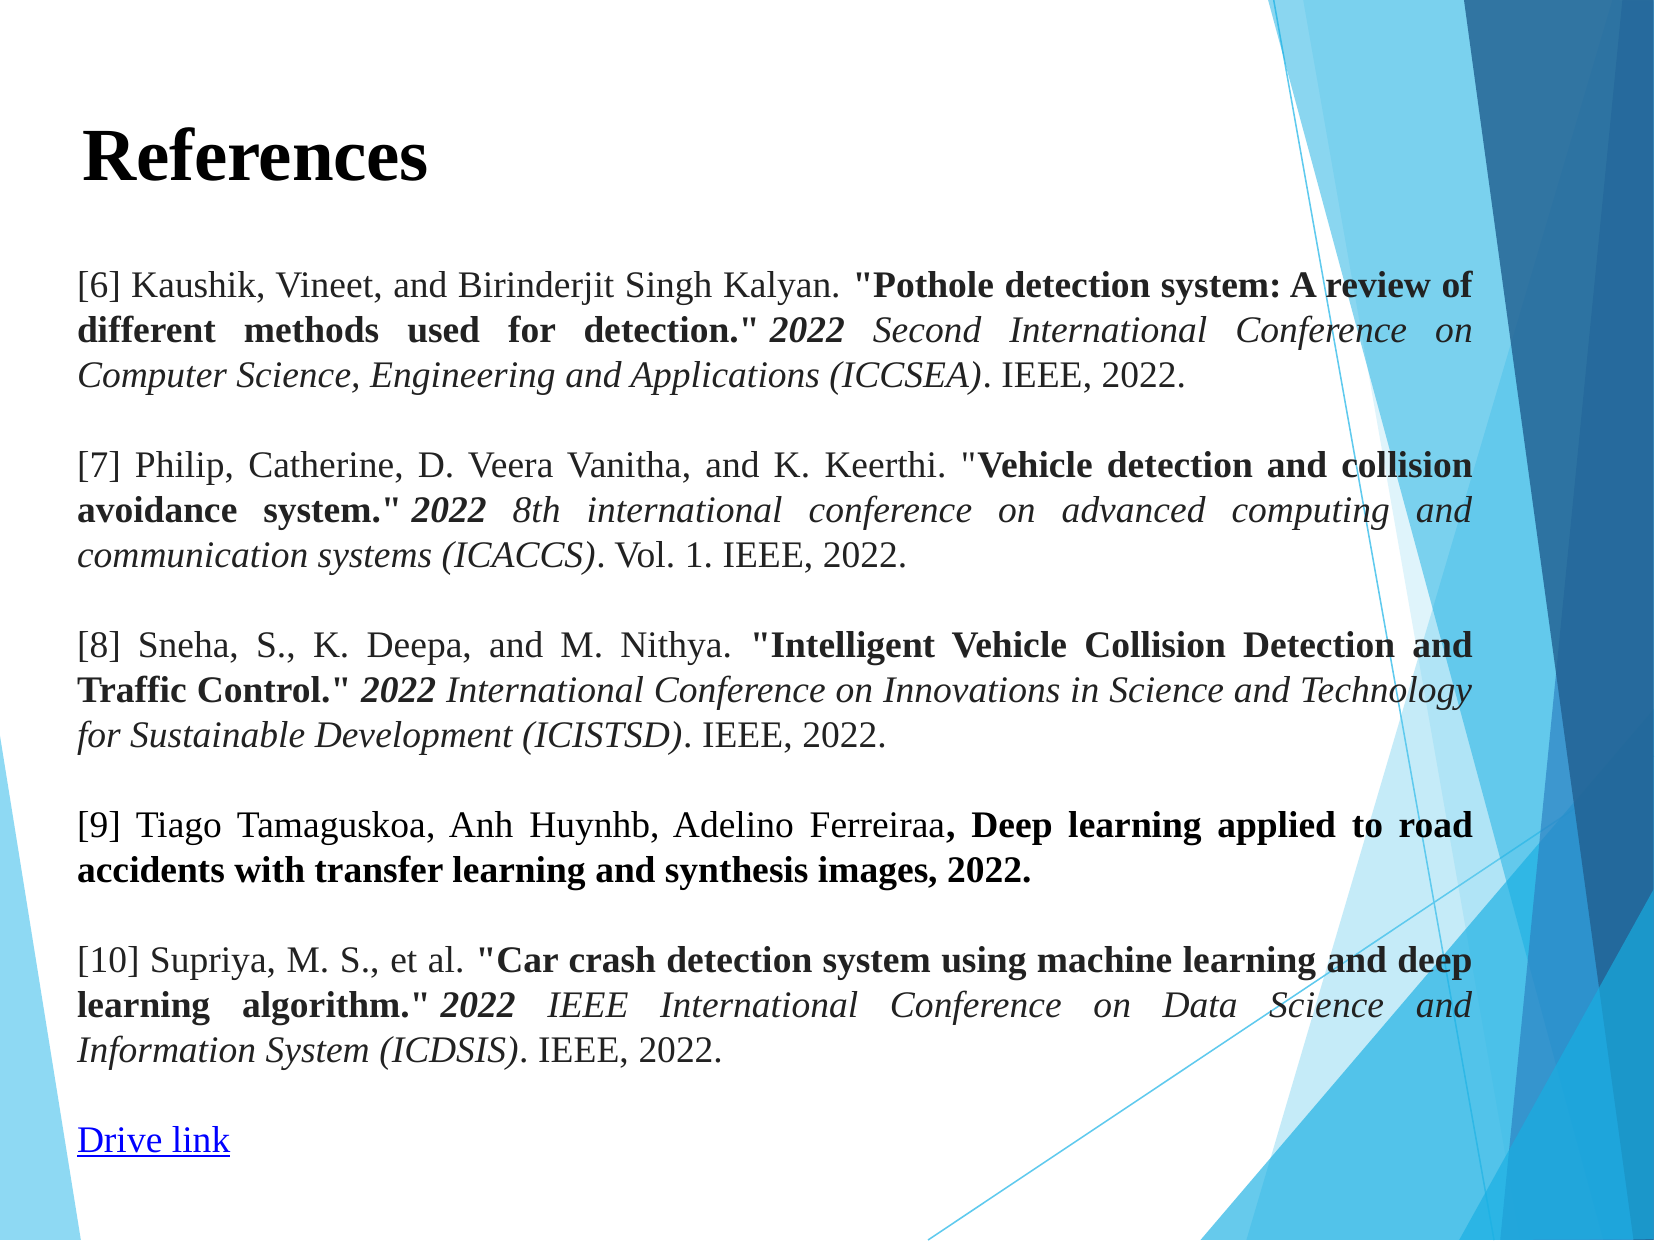

# References
[6] Kaushik, Vineet, and Birinderjit Singh Kalyan. "Pothole detection system: A review of different methods used for detection." 2022 Second International Conference on Computer Science, Engineering and Applications (ICCSEA). IEEE, 2022.

[7] Philip, Catherine, D. Veera Vanitha, and K. Keerthi. "Vehicle detection and collision avoidance system." 2022 8th international conference on advanced computing and communication systems (ICACCS). Vol. 1. IEEE, 2022.

[8] Sneha, S., K. Deepa, and M. Nithya. "Intelligent Vehicle Collision Detection and Traffic Control." 2022 International Conference on Innovations in Science and Technology for Sustainable Development (ICISTSD). IEEE, 2022.

[9] Tiago Tamaguskoa, Anh Huynhb, Adelino Ferreiraa, Deep learning applied to road accidents with transfer learning and synthesis images, 2022.

[10] Supriya, M. S., et al. "Car crash detection system using machine learning and deep learning algorithm." 2022 IEEE International Conference on Data Science and Information System (ICDSIS). IEEE, 2022.

Drive link